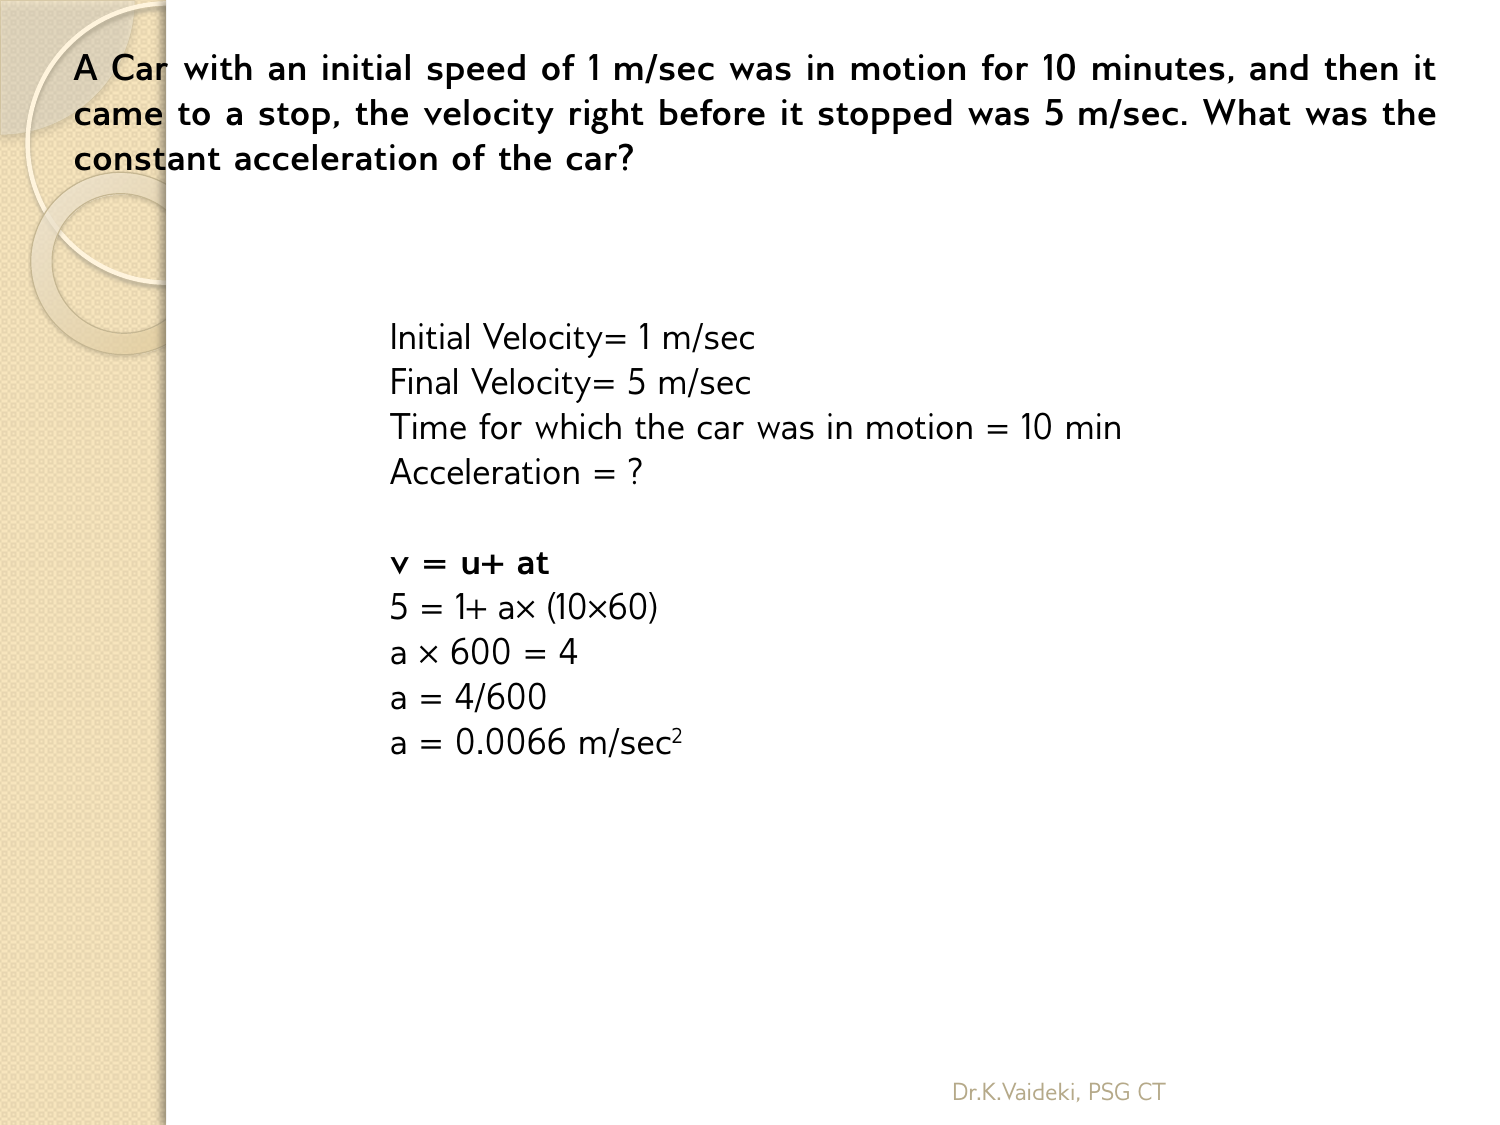

A Car with an initial speed of 1 m/sec was in motion for 10 minutes, and then it came to a stop, the velocity right before it stopped was 5 m/sec. What was the constant acceleration of the car?
Initial Velocity= 1 m/sec
Final Velocity= 5 m/sec
Time for which the car was in motion = 10 min
Acceleration = ?

v = u+ at
5 = 1+ a× (10×60)
a × 600 = 4
a = 4/600
a = 0.0066 m/sec2
Dr.K.Vaideki, PSG CT